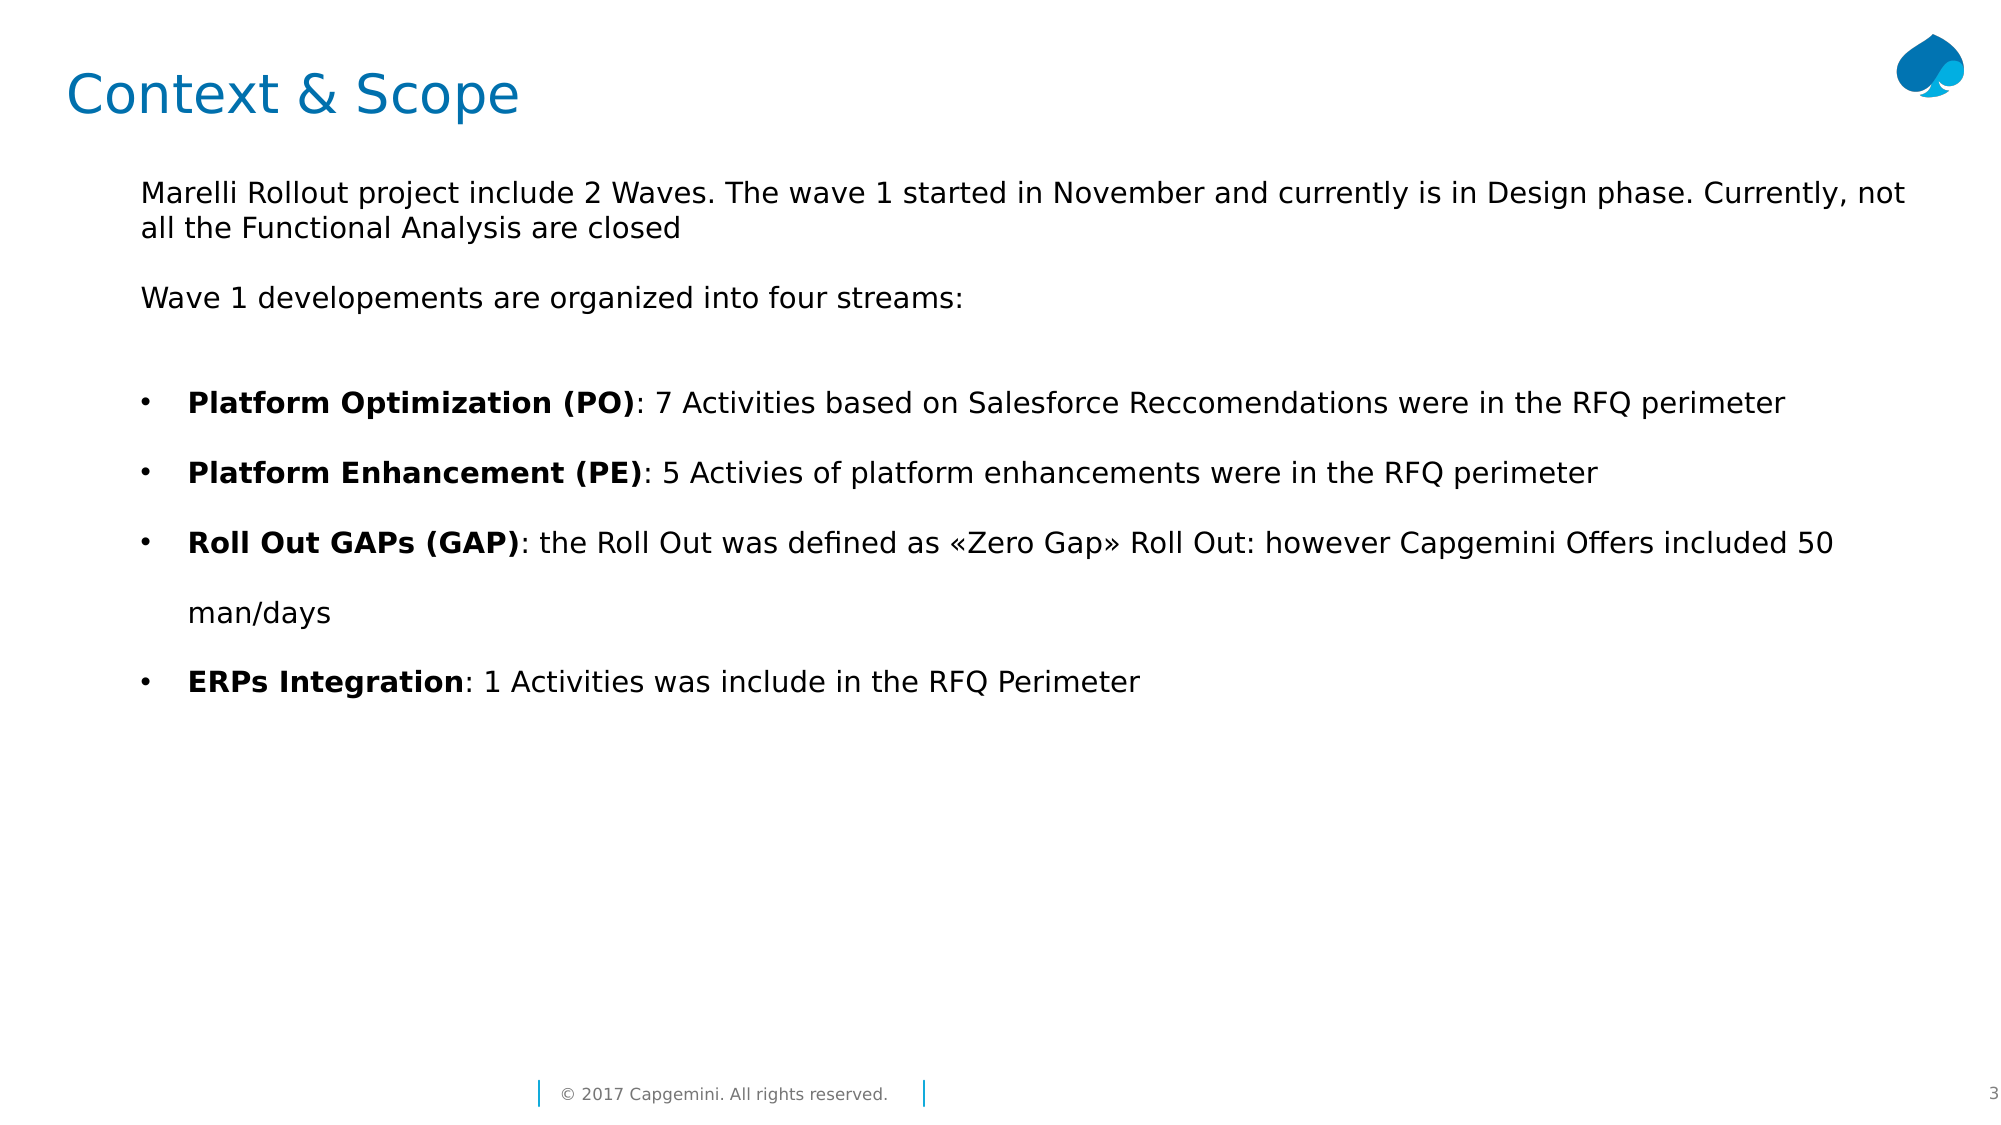

# Context & Scope
Marelli Rollout project include 2 Waves. The wave 1 started in November and currently is in Design phase. Currently, not all the Functional Analysis are closed

Wave 1 developements are organized into four streams:

Platform Optimization (PO): 7 Activities based on Salesforce Reccomendations were in the RFQ perimeter
Platform Enhancement (PE): 5 Activies of platform enhancements were in the RFQ perimeter
Roll Out GAPs (GAP): the Roll Out was defined as «Zero Gap» Roll Out: however Capgemini Offers included 50 man/days
ERPs Integration: 1 Activities was include in the RFQ Perimeter